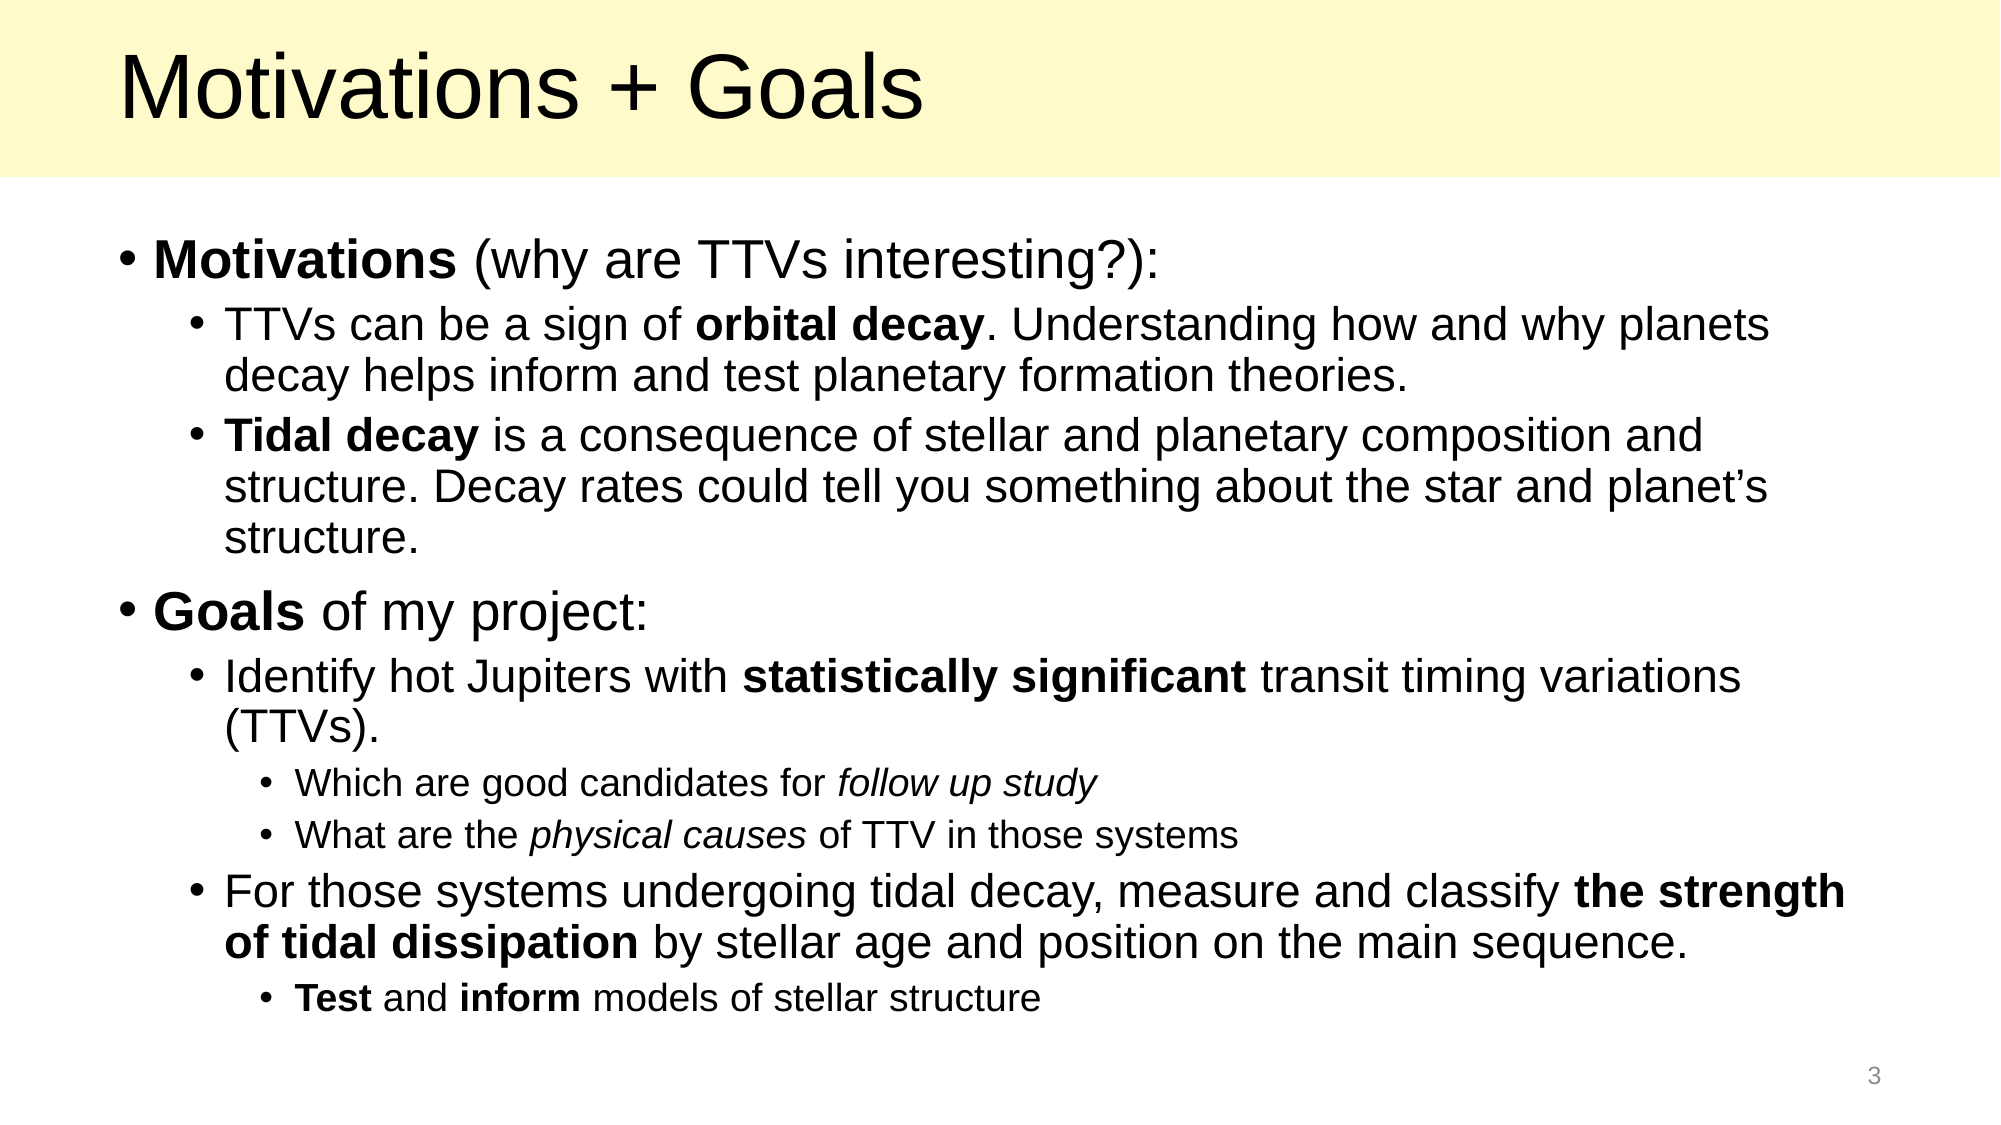

# Motivations + Goals
Motivations (why are TTVs interesting?):
TTVs can be a sign of orbital decay. Understanding how and why planets decay helps inform and test planetary formation theories.
Tidal decay is a consequence of stellar and planetary composition and structure. Decay rates could tell you something about the star and planet’s structure.
Goals of my project:
Identify hot Jupiters with statistically significant transit timing variations (TTVs).
Which are good candidates for follow up study
What are the physical causes of TTV in those systems
For those systems undergoing tidal decay, measure and classify the strength of tidal dissipation by stellar age and position on the main sequence.
Test and inform models of stellar structure
3